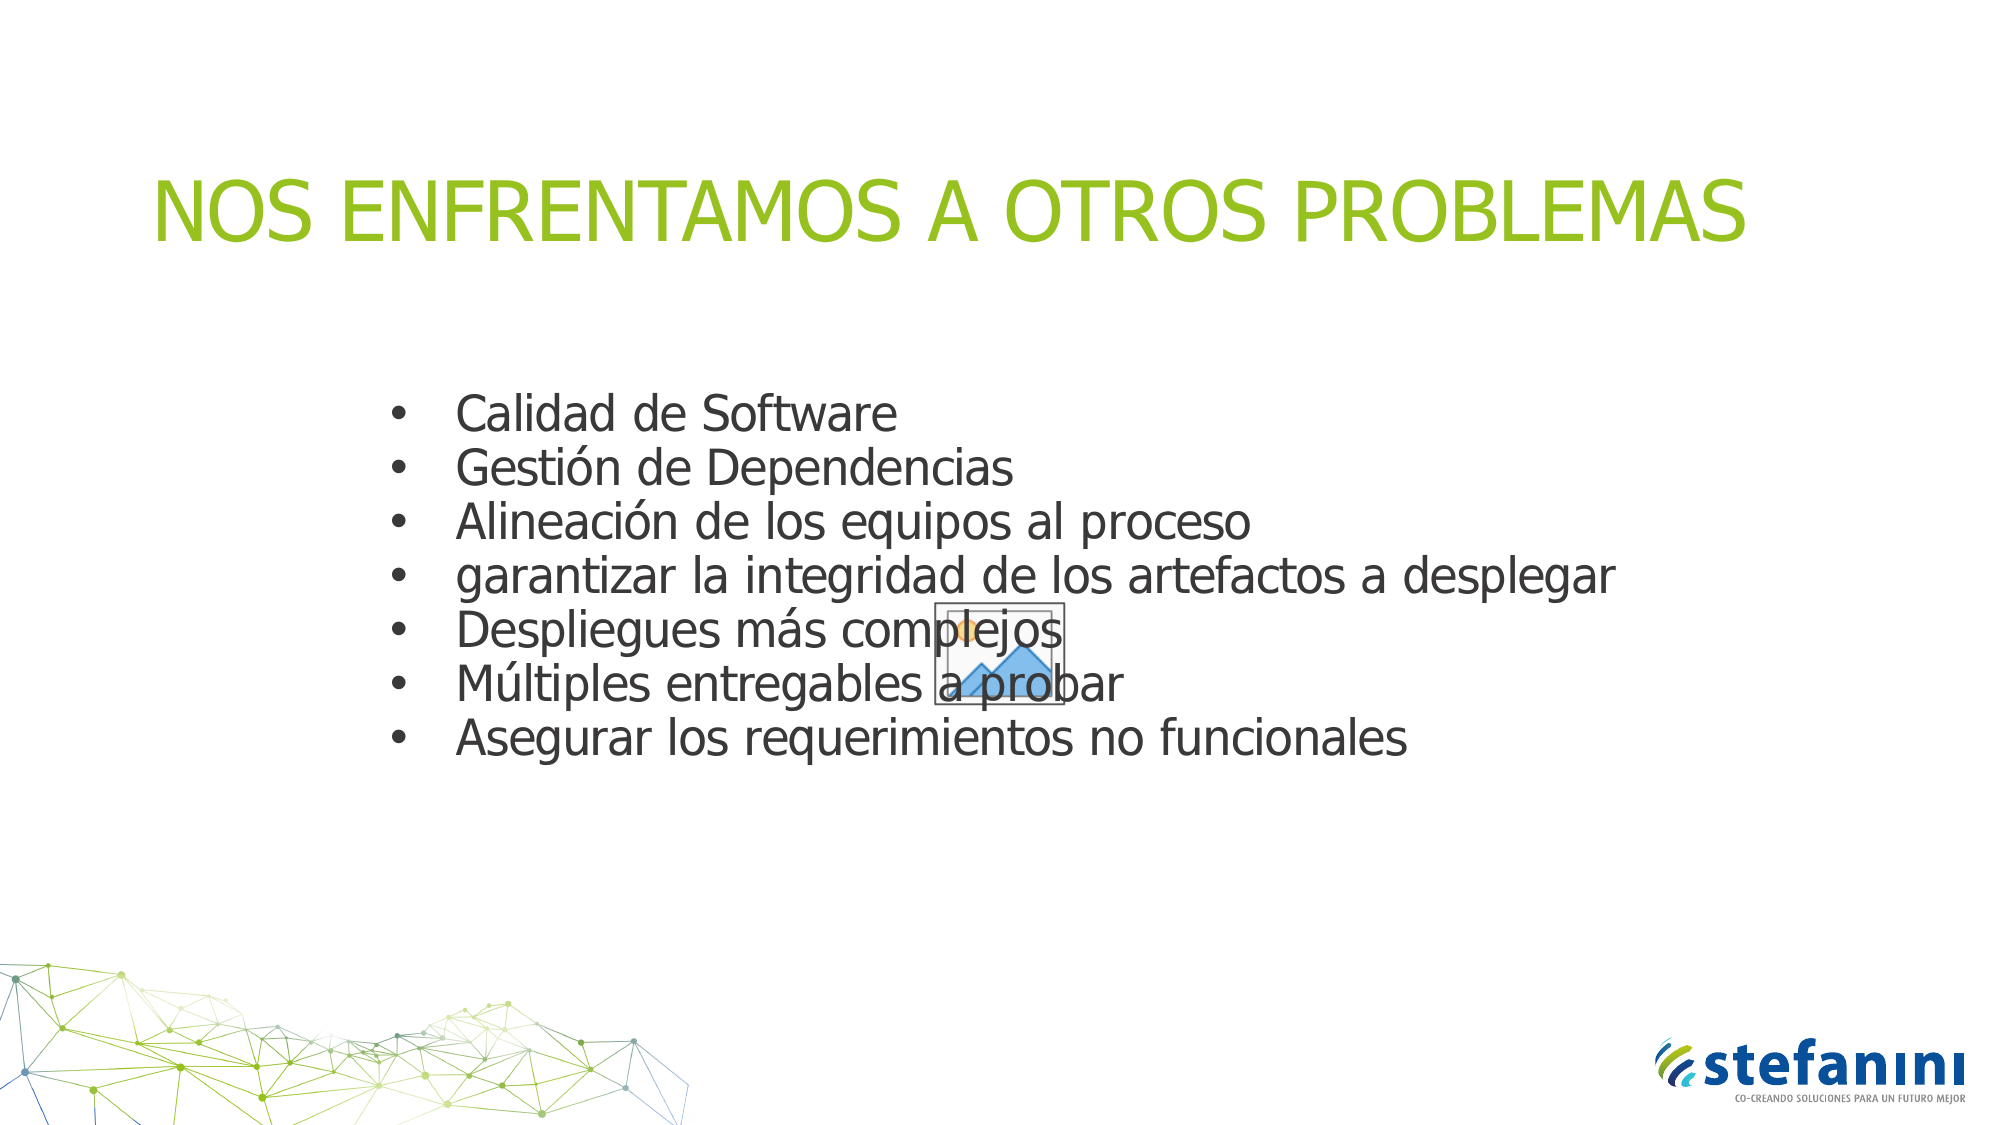

# NOS ENFRENTAMOS A OTROS PROBLEMAS
Calidad de Software
Gestión de Dependencias
Alineación de los equipos al proceso
garantizar la integridad de los artefactos a desplegar
Despliegues más complejos
Múltiples entregables a probar
Asegurar los requerimientos no funcionales